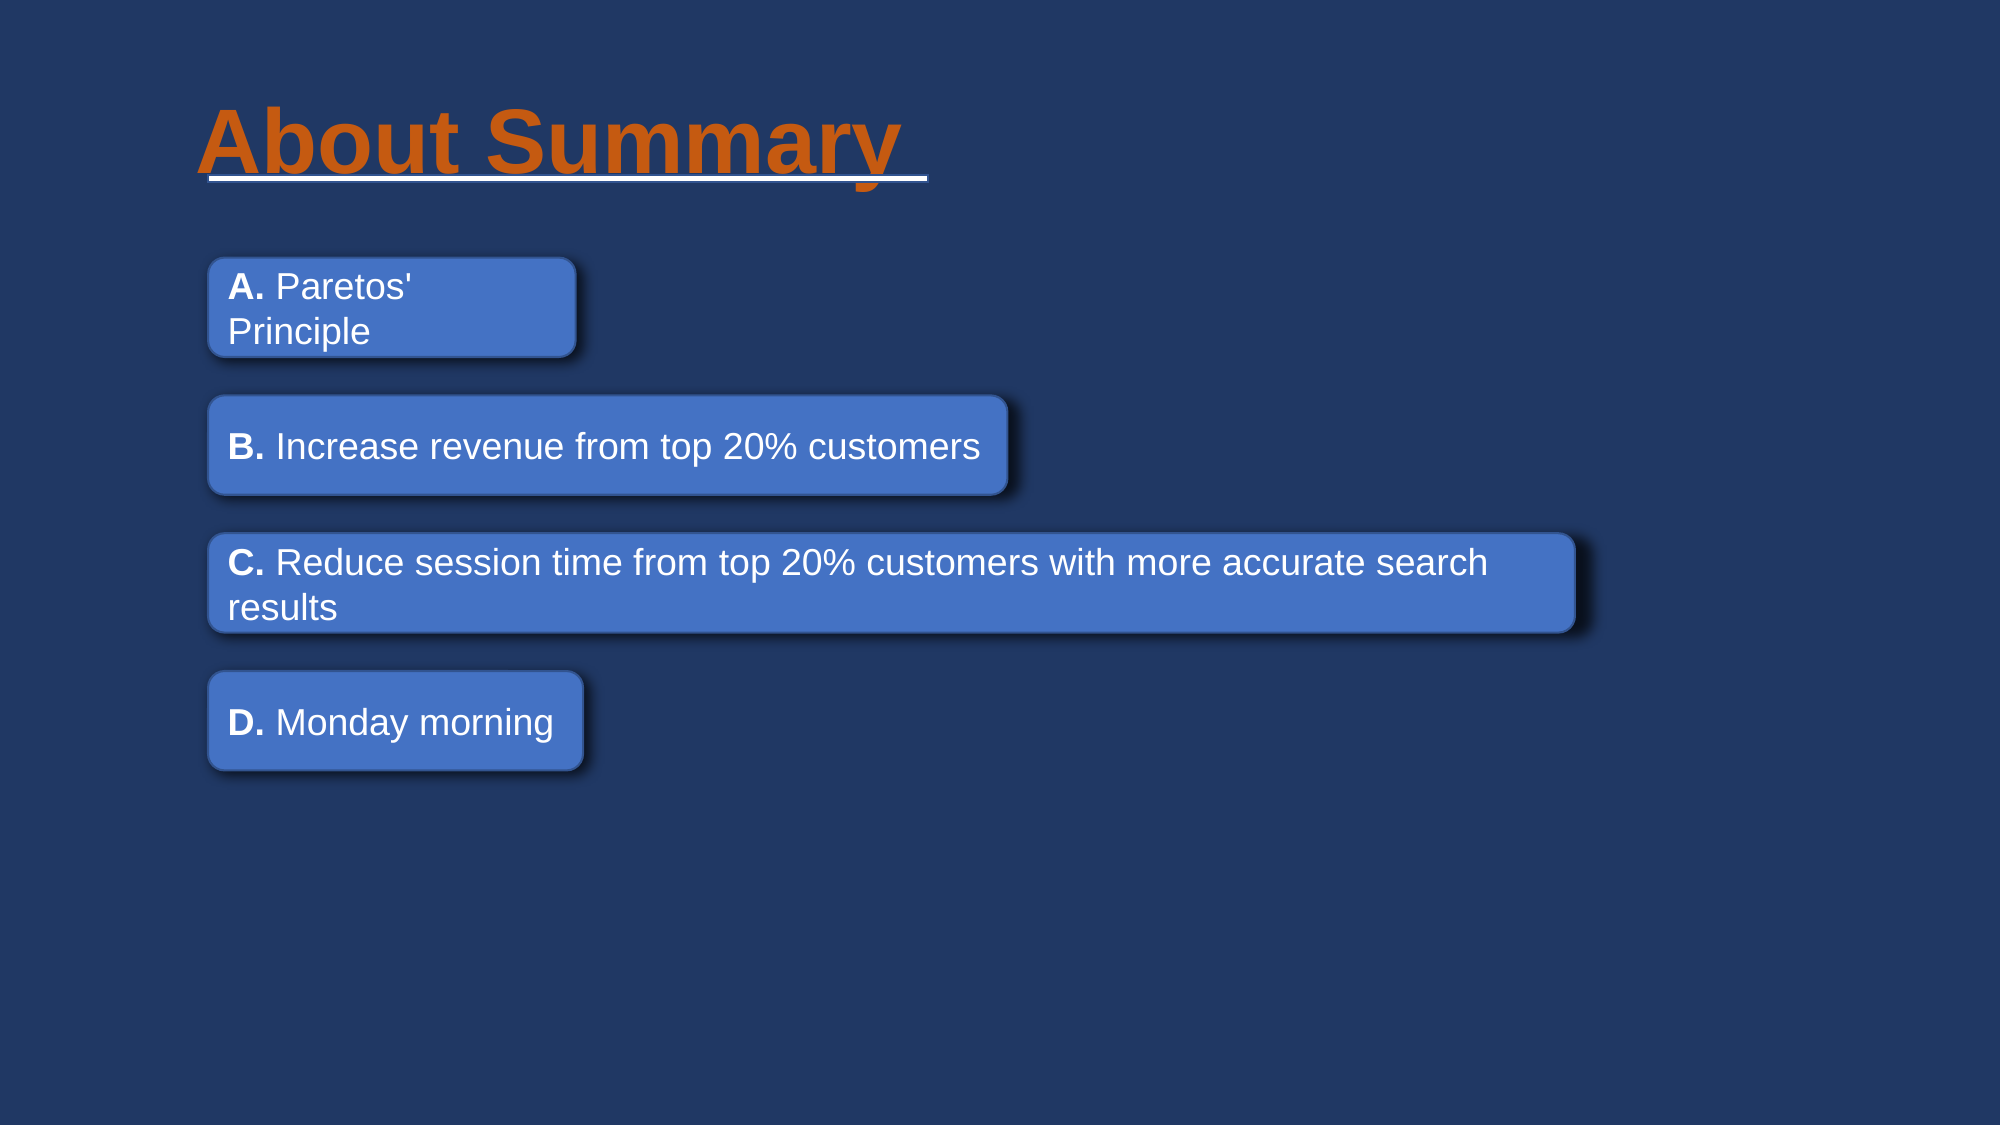

About Summary

A. Paretos' Principle
B. Increase revenue from top 20% customers
C. Reduce session time from top 20% customers with more accurate search results
D. Monday morning